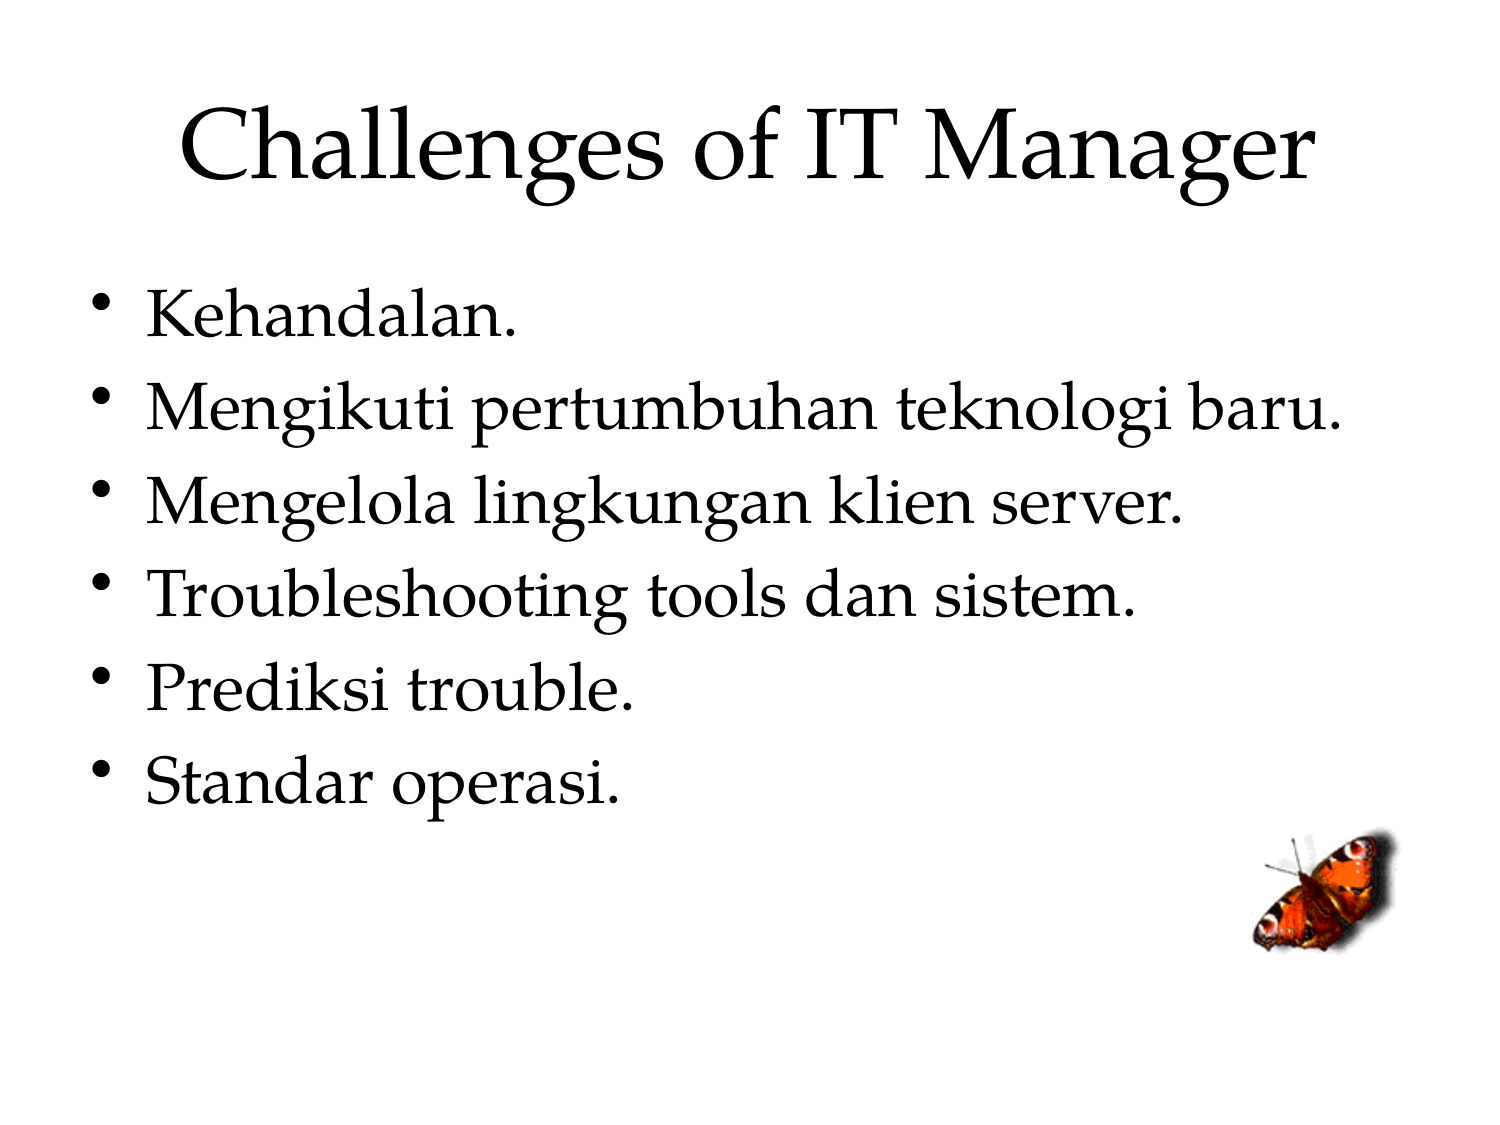

# Challenges of IT Manager
Kehandalan.
Mengikuti pertumbuhan teknologi baru.
Mengelola lingkungan klien server.
Troubleshooting tools dan sistem.
Prediksi trouble.
Standar operasi.